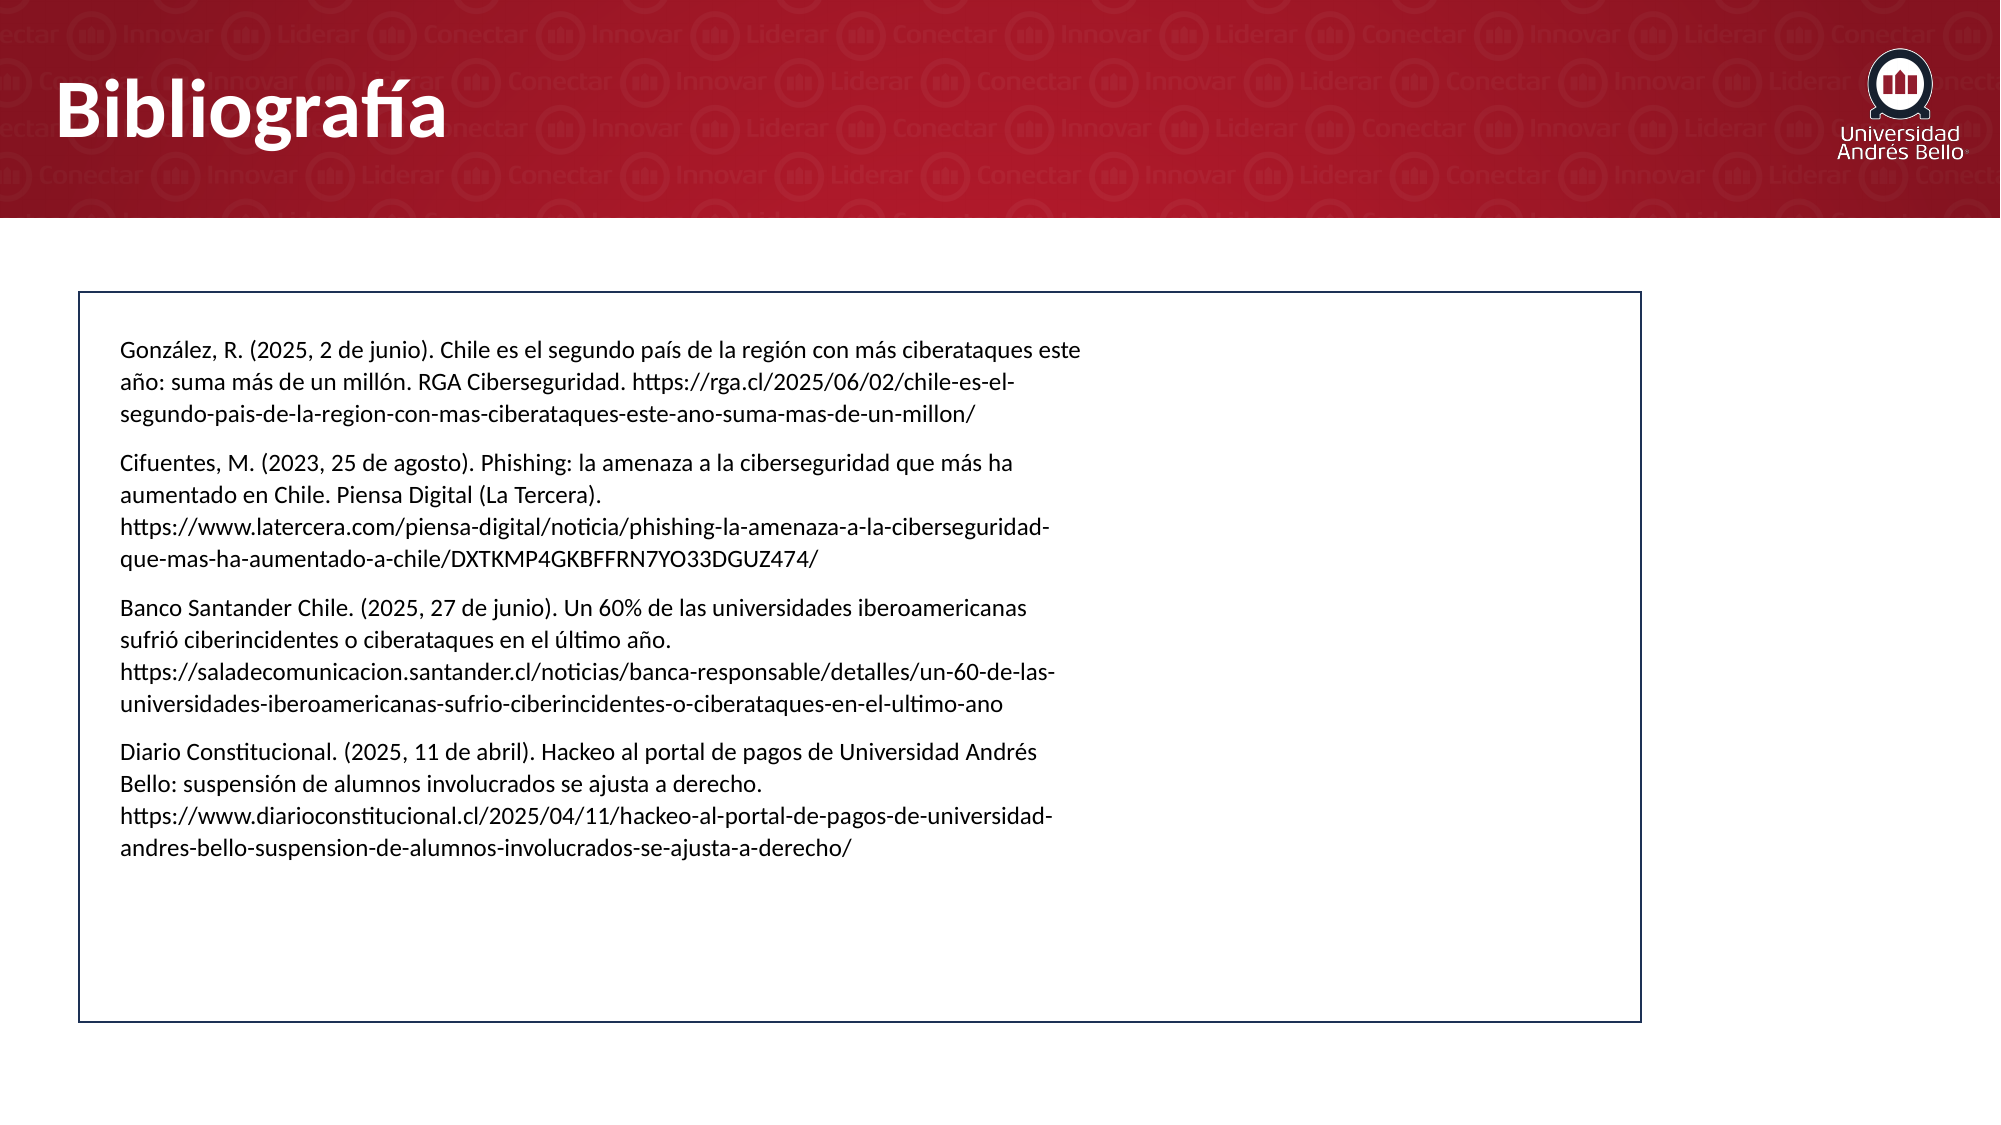

# Bibliografía

González, R. (2025, 2 de junio). Chile es el segundo país de la región con más ciberataques este año: suma más de un millón. RGA Ciberseguridad. https://rga.cl/2025/06/02/chile-es-el-segundo-pais-de-la-region-con-mas-ciberataques-este-ano-suma-mas-de-un-millon/
Cifuentes, M. (2023, 25 de agosto). Phishing: la amenaza a la ciberseguridad que más ha aumentado en Chile. Piensa Digital (La Tercera). https://www.latercera.com/piensa-digital/noticia/phishing-la-amenaza-a-la-ciberseguridad-que-mas-ha-aumentado-a-chile/DXTKMP4GKBFFRN7YO33DGUZ474/
Banco Santander Chile. (2025, 27 de junio). Un 60% de las universidades iberoamericanas sufrió ciberincidentes o ciberataques en el último año. https://saladecomunicacion.santander.cl/noticias/banca-responsable/detalles/un-60-de-las-universidades-iberoamericanas-sufrio-ciberincidentes-o-ciberataques-en-el-ultimo-ano
Diario Constitucional. (2025, 11 de abril). Hackeo al portal de pagos de Universidad Andrés Bello: suspensión de alumnos involucrados se ajusta a derecho. https://www.diarioconstitucional.cl/2025/04/11/hackeo-al-portal-de-pagos-de-universidad-andres-bello-suspension-de-alumnos-involucrados-se-ajusta-a-derecho/